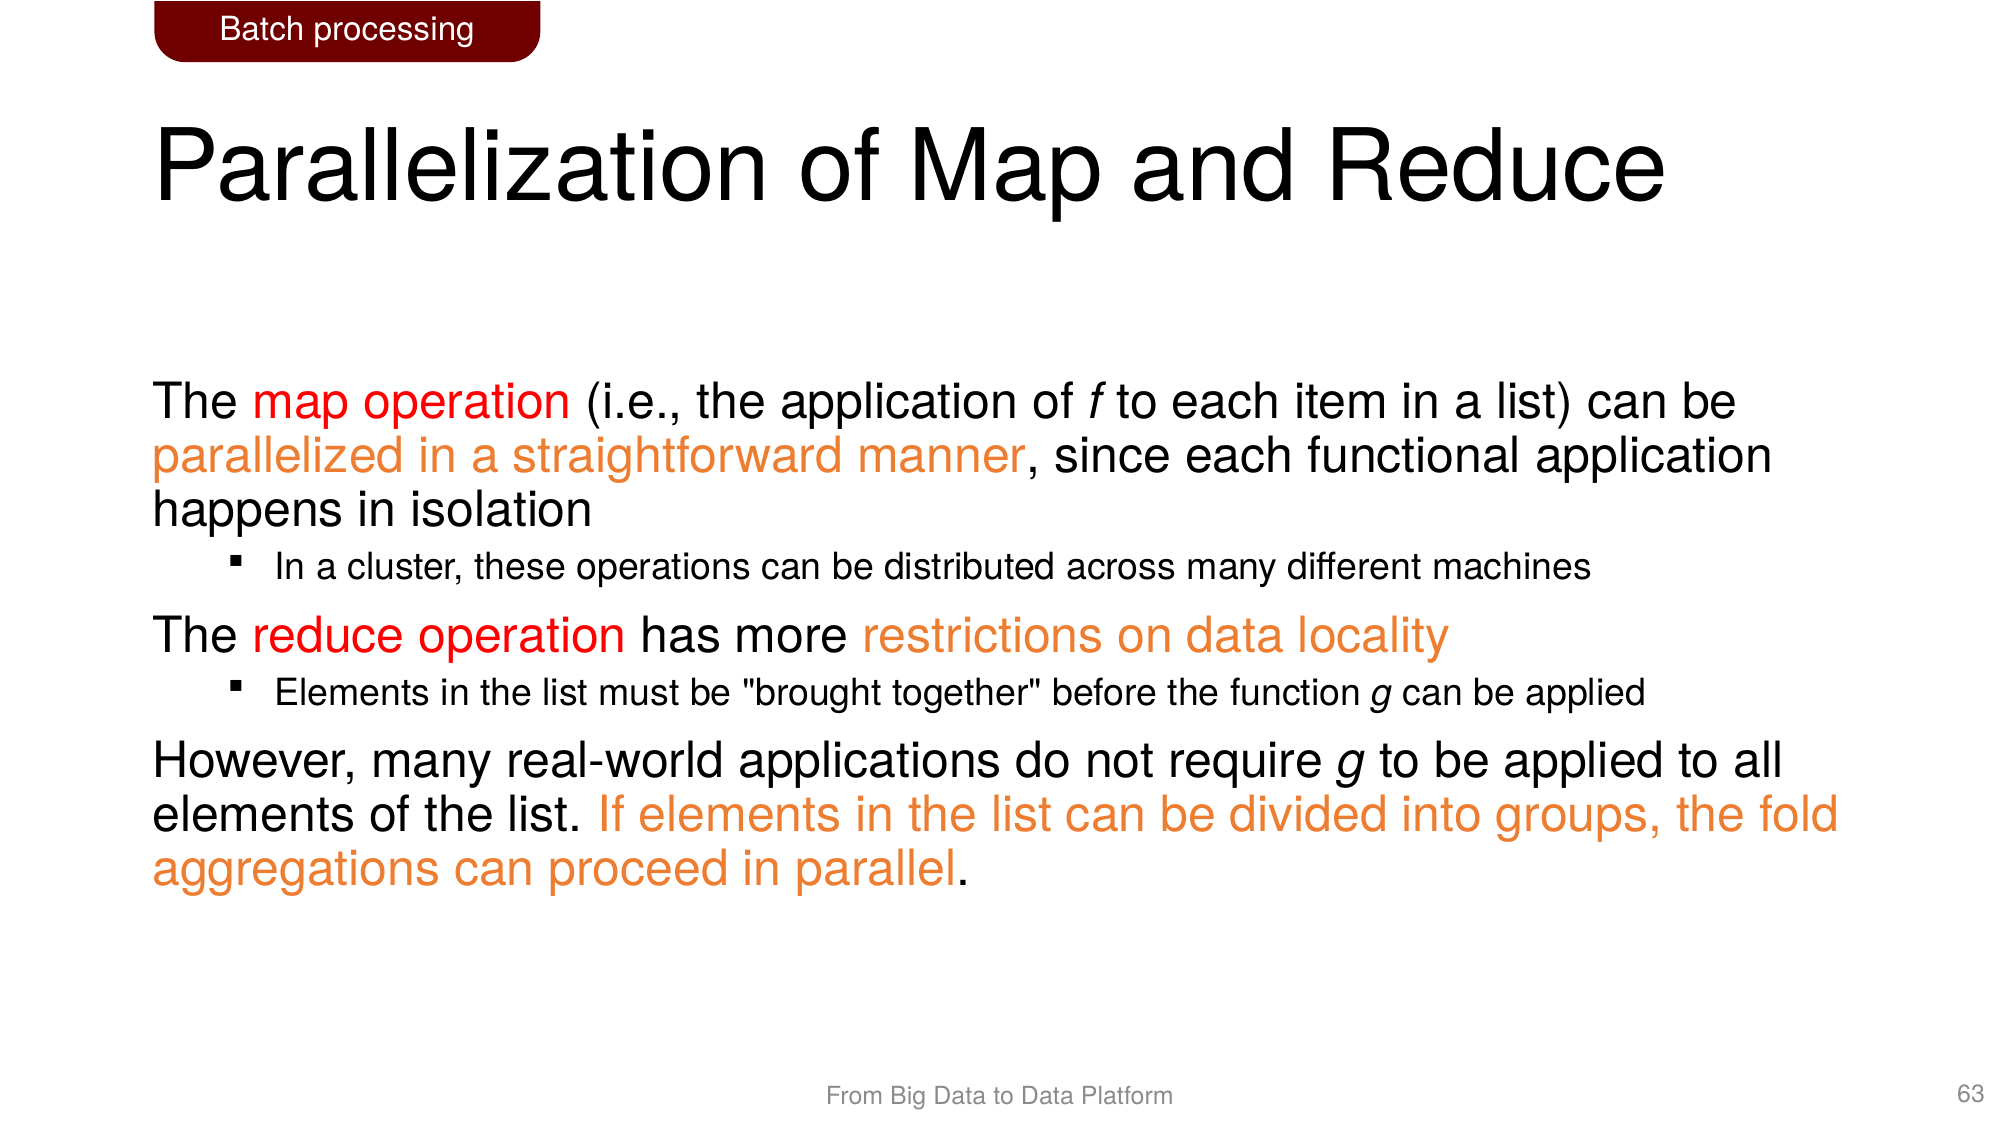

Batch processing
# Parallelization of Map and Reduce
The map operation (i.e., the application of f to each item in a list) can be parallelized in a straightforward manner, since each functional application happens in isolation
In a cluster, these operations can be distributed across many different machines
The reduce operation has more restrictions on data locality
Elements in the list must be "brought together" before the function g can be applied
However, many real-world applications do not require g to be applied to all elements of the list. If elements in the list can be divided into groups, the fold aggregations can proceed in parallel.
63